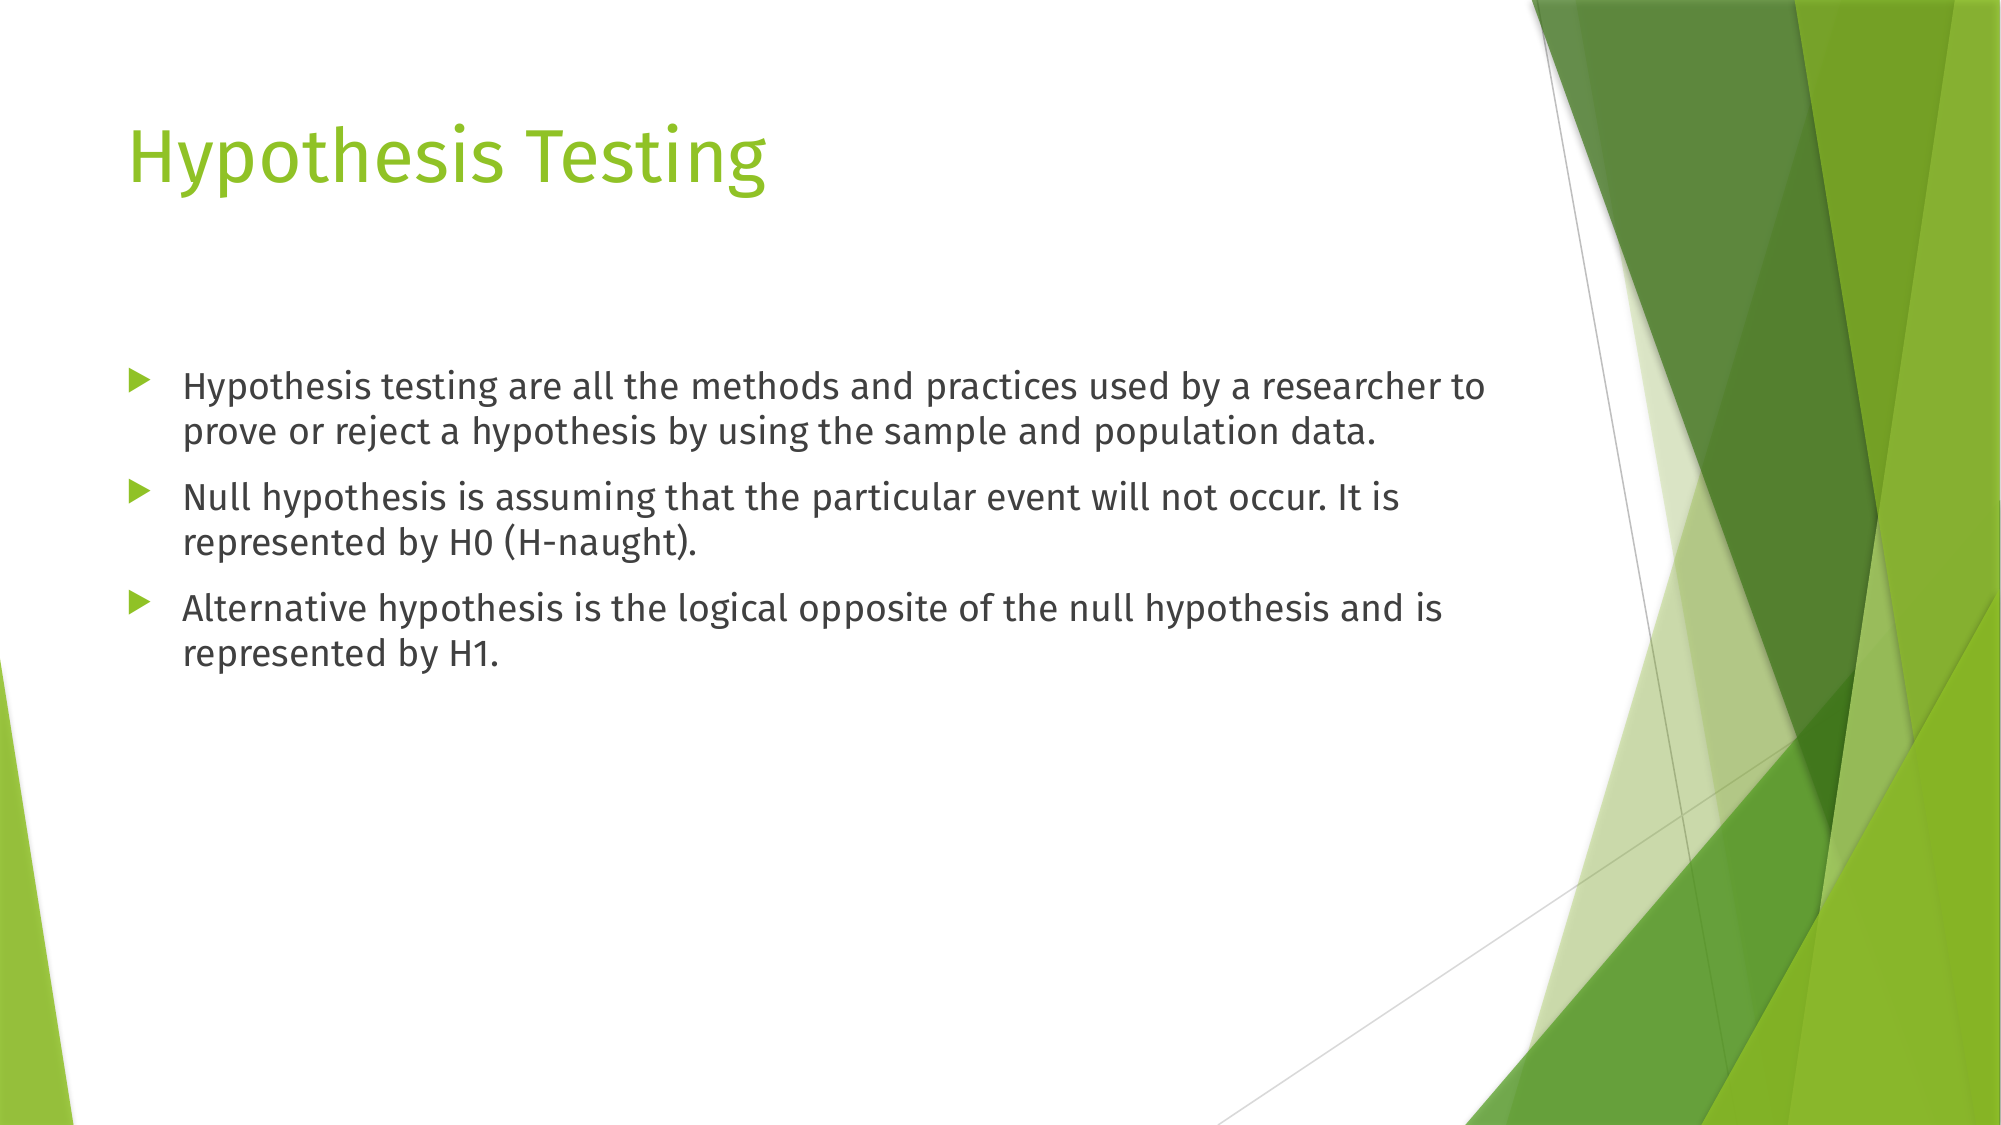

# Hypothesis Testing
Hypothesis testing are all the methods and practices used by a researcher to prove or reject a hypothesis by using the sample and population data.
Null hypothesis is assuming that the particular event will not occur. It is represented by H0 (H-naught).
Alternative hypothesis is the logical opposite of the null hypothesis and is represented by H1.